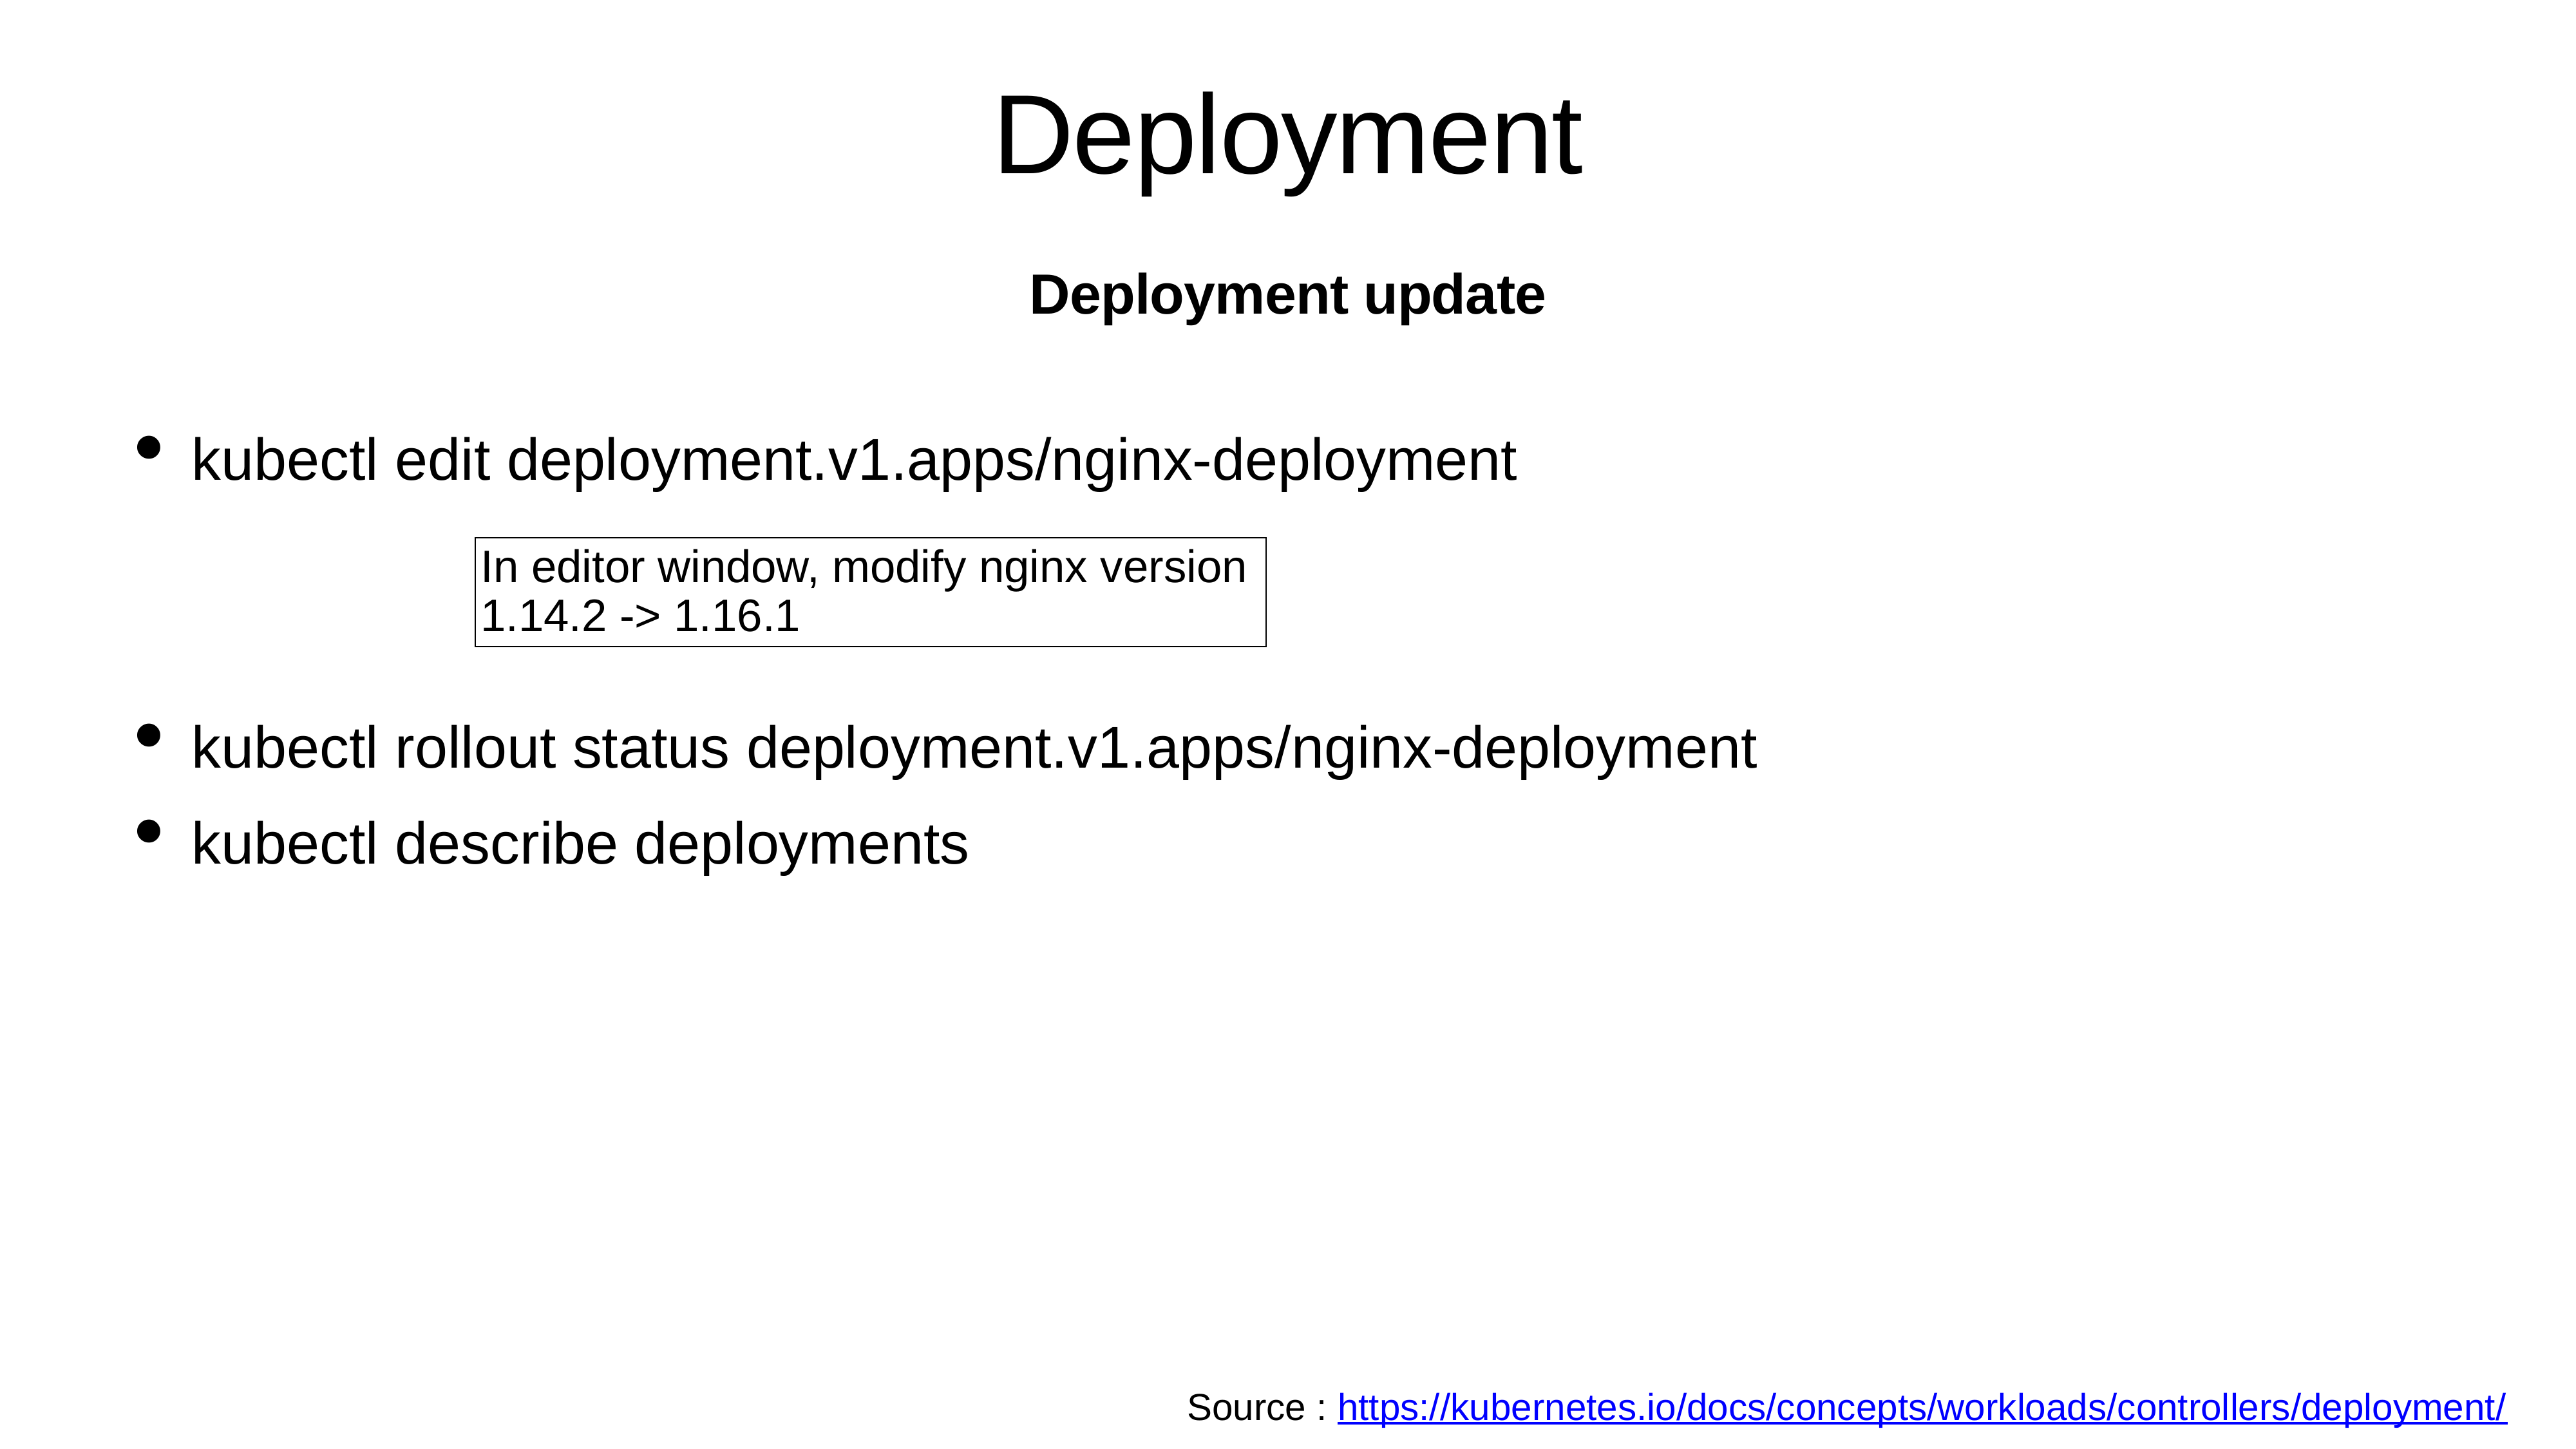

# Deployment
Deployment update
kubectl edit deployment.v1.apps/nginx-deployment

kubectl rollout status deployment.v1.apps/nginx-deployment
kubectl describe deployments
In editor window, modify nginx version
1.14.2 -> 1.16.1
Source : https://kubernetes.io/docs/concepts/workloads/controllers/deployment/